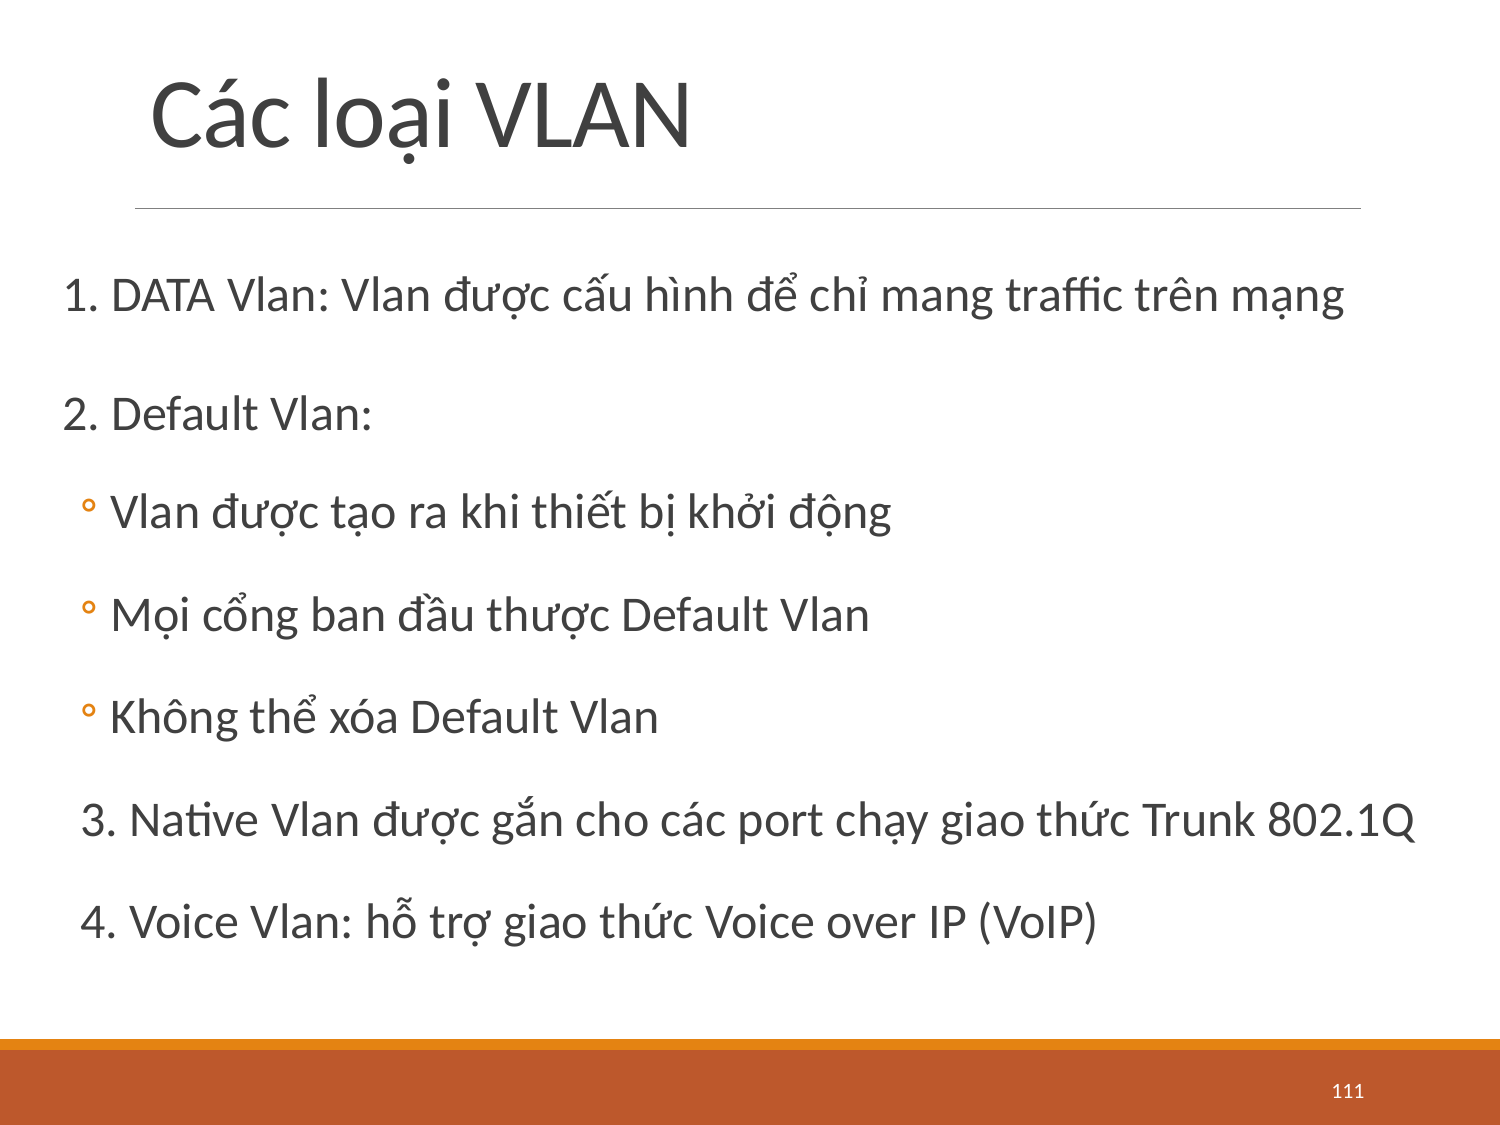

# Các loại VLAN
1. DATA Vlan: Vlan được cấu hình để chỉ mang traffic trên mạng
2. Default Vlan:
Vlan được tạo ra khi thiết bị khởi động
Mọi cổng ban đầu thược Default Vlan
Không thể xóa Default Vlan
3. Native Vlan được gắn cho các port chạy giao thức Trunk 802.1Q
4. Voice Vlan: hỗ trợ giao thức Voice over IP (VoIP)
111